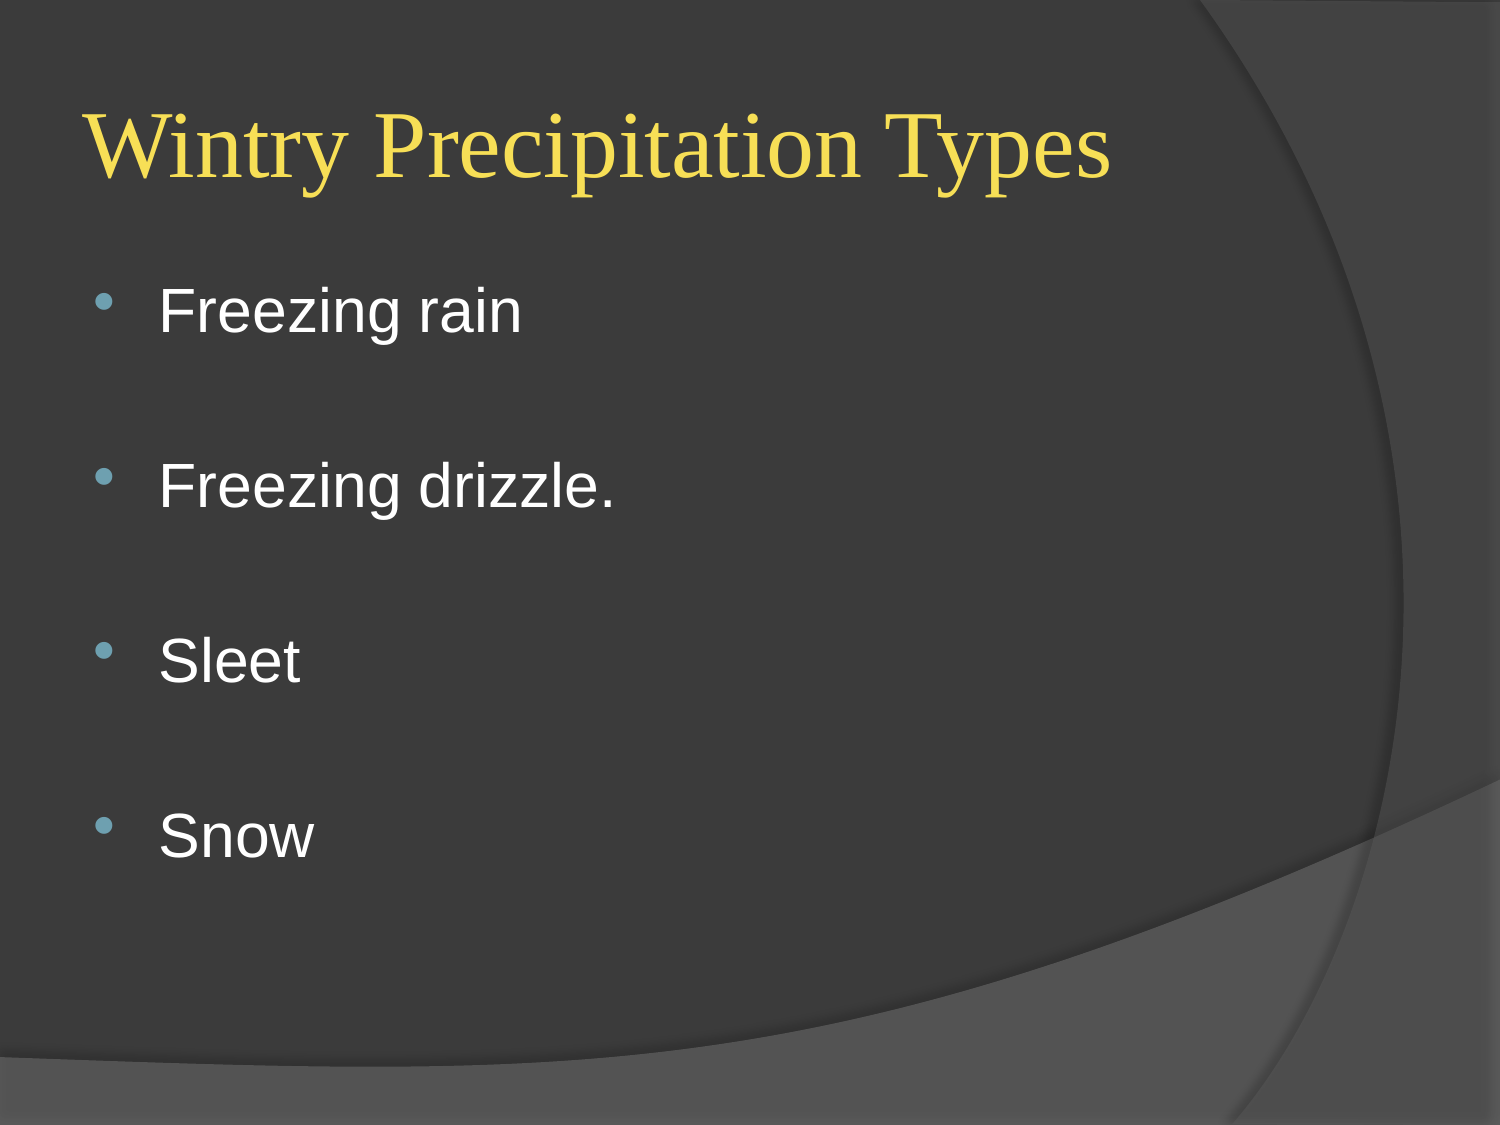

# Wintry Precipitation Types
Freezing rain

Freezing drizzle.

Sleet

Snow